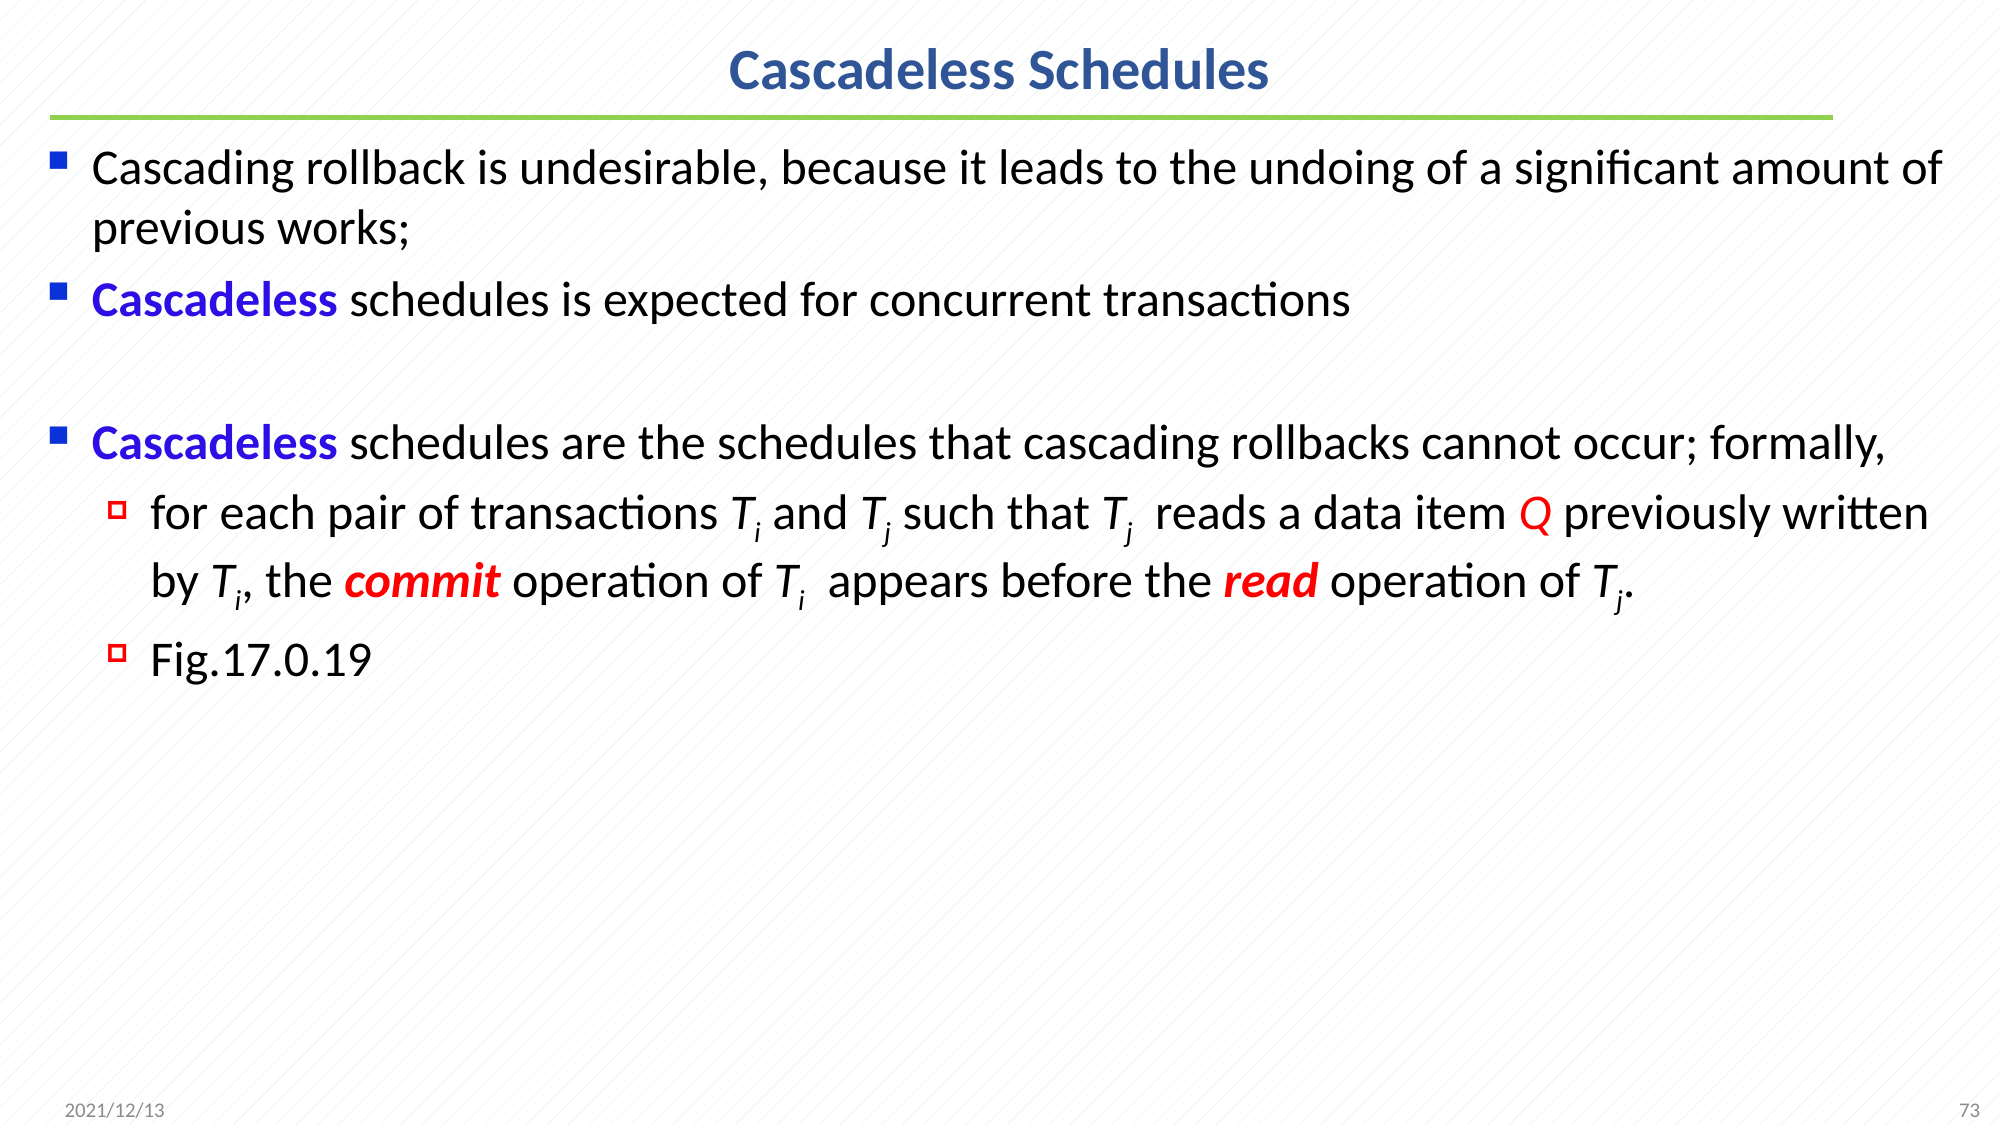

# Cascadeless Schedules
Cascading rollback is undesirable, because it leads to the undoing of a significant amount of previous works;
Cascadeless schedules is expected for concurrent transactions

Cascadeless schedules are the schedules that cascading rollbacks cannot occur; formally,
for each pair of transactions Ti and Tj such that Tj  reads a data item Q previously written by Ti, the commit operation of Ti  appears before the read operation of Tj.
Fig.17.0.19

73
2021/12/13